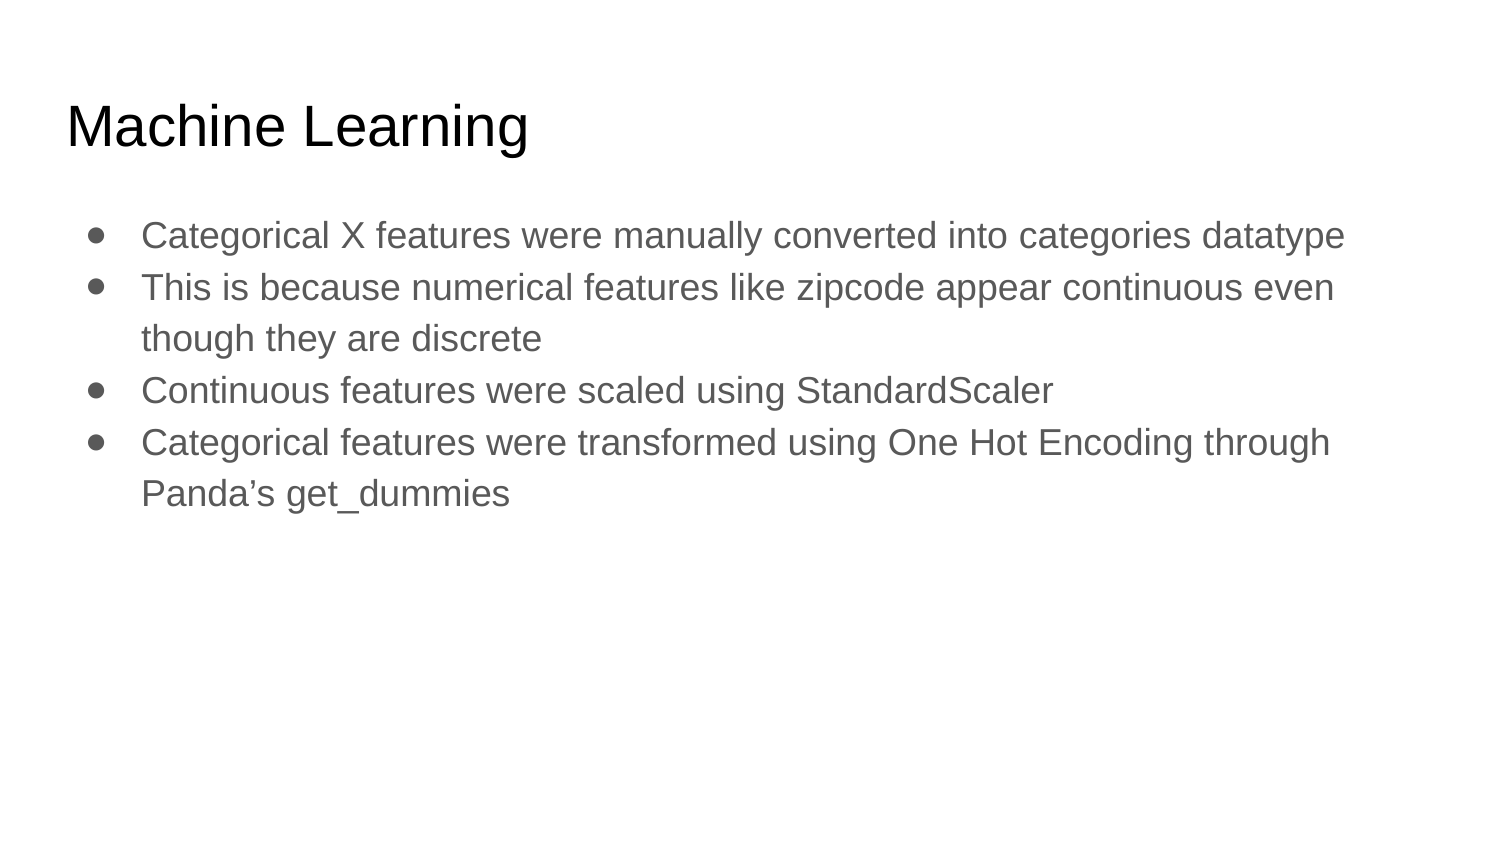

# Machine Learning
Categorical X features were manually converted into categories datatype
This is because numerical features like zipcode appear continuous even though they are discrete
Continuous features were scaled using StandardScaler
Categorical features were transformed using One Hot Encoding through Panda’s get_dummies